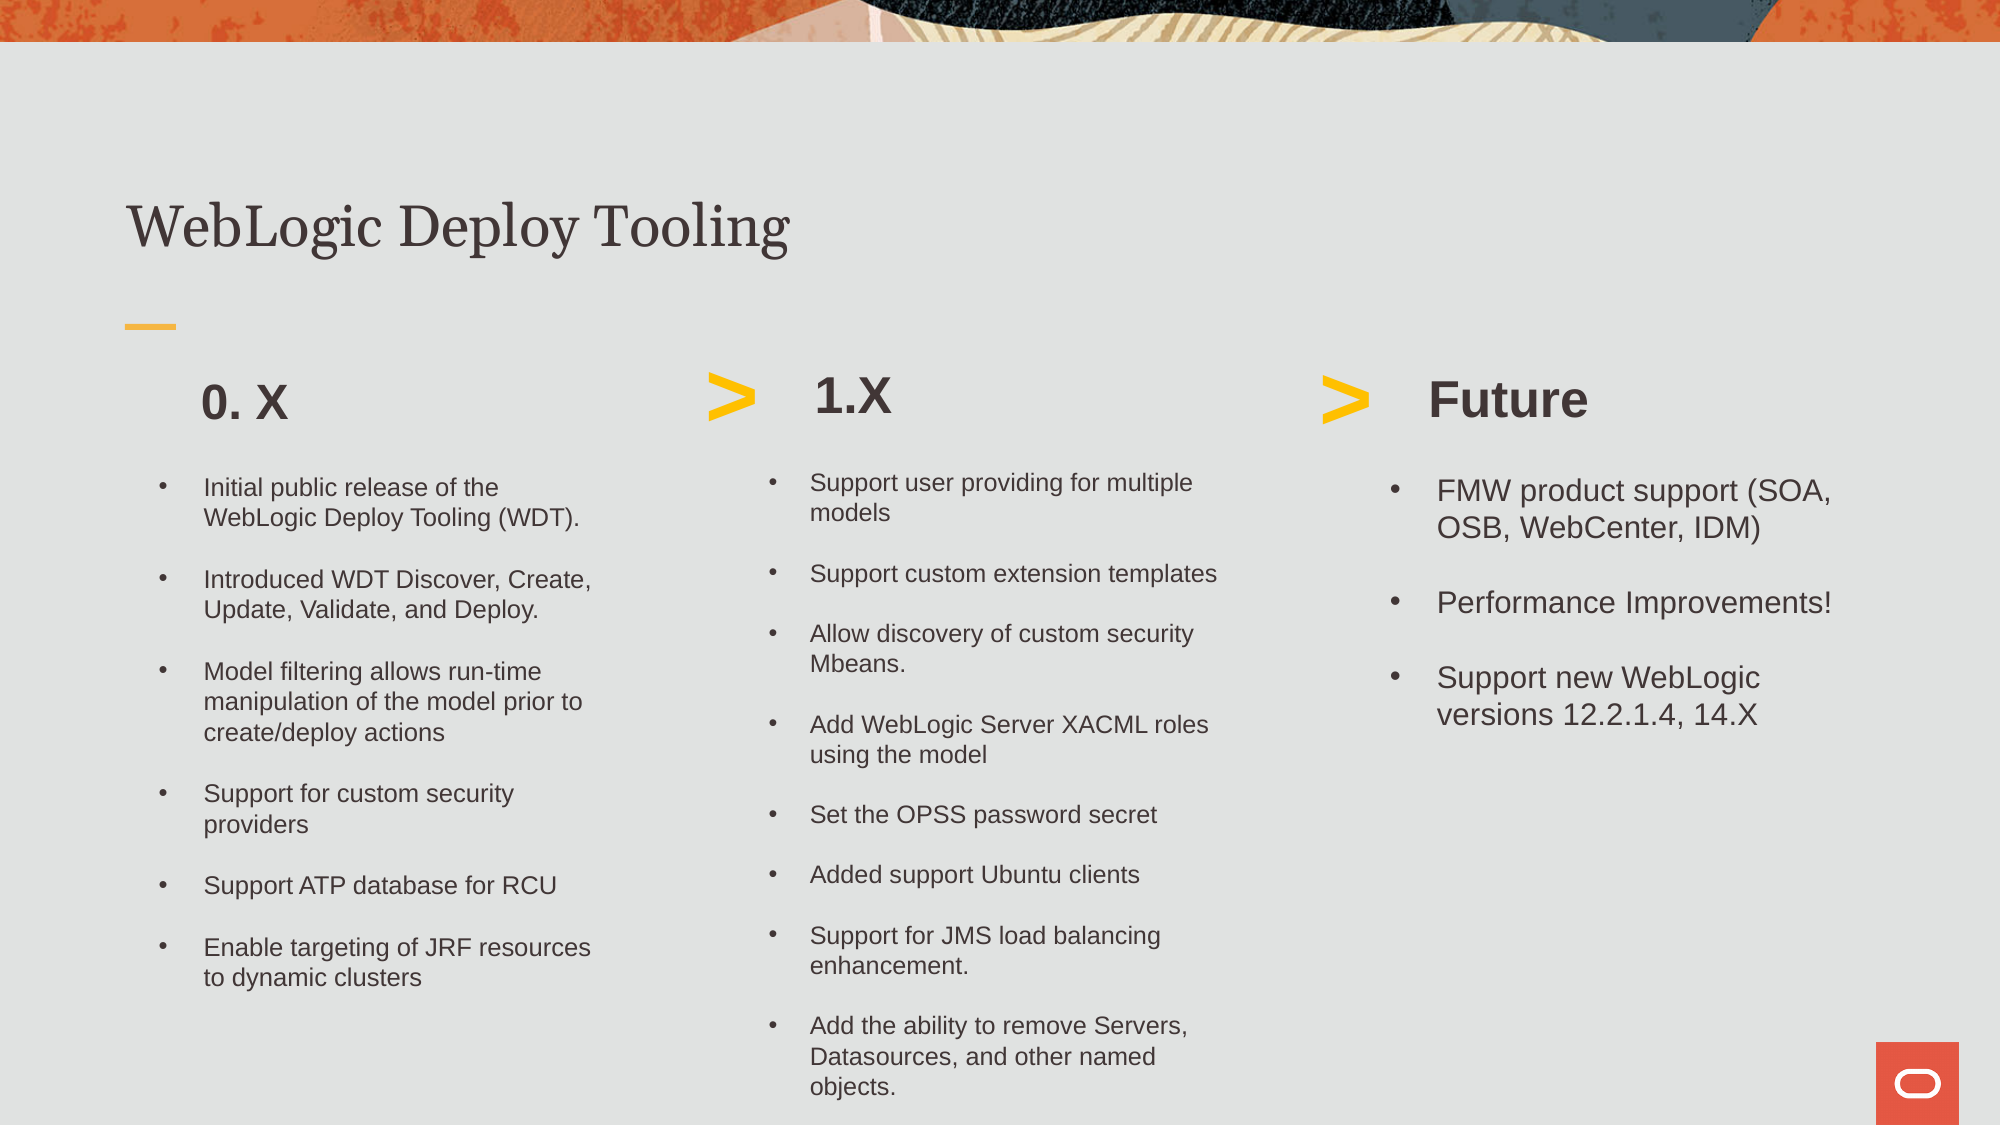

# WebLogic Deploy Tooling
>
>
1.X
Future
0. X
Support user providing for multiple models

Support custom extension templates

Allow discovery of custom security Mbeans.

Add WebLogic Server XACML roles using the model

Set the OPSS password secret

Added support Ubuntu clients

Support for JMS load balancing enhancement.

Add the ability to remove Servers, Datasources, and other named objects.

FMW product support (SOA, OSB, WebCenter, IDM)

Performance Improvements!

Support new WebLogic versions 12.2.1.4, 14.X

Initial public release of the WebLogic Deploy Tooling (WDT).

Introduced WDT Discover, Create, Update, Validate, and Deploy.

Model filtering allows run-time manipulation of the model prior to create/deploy actions

Support for custom security providers

Support ATP database for RCU

Enable targeting of JRF resources to dynamic clusters